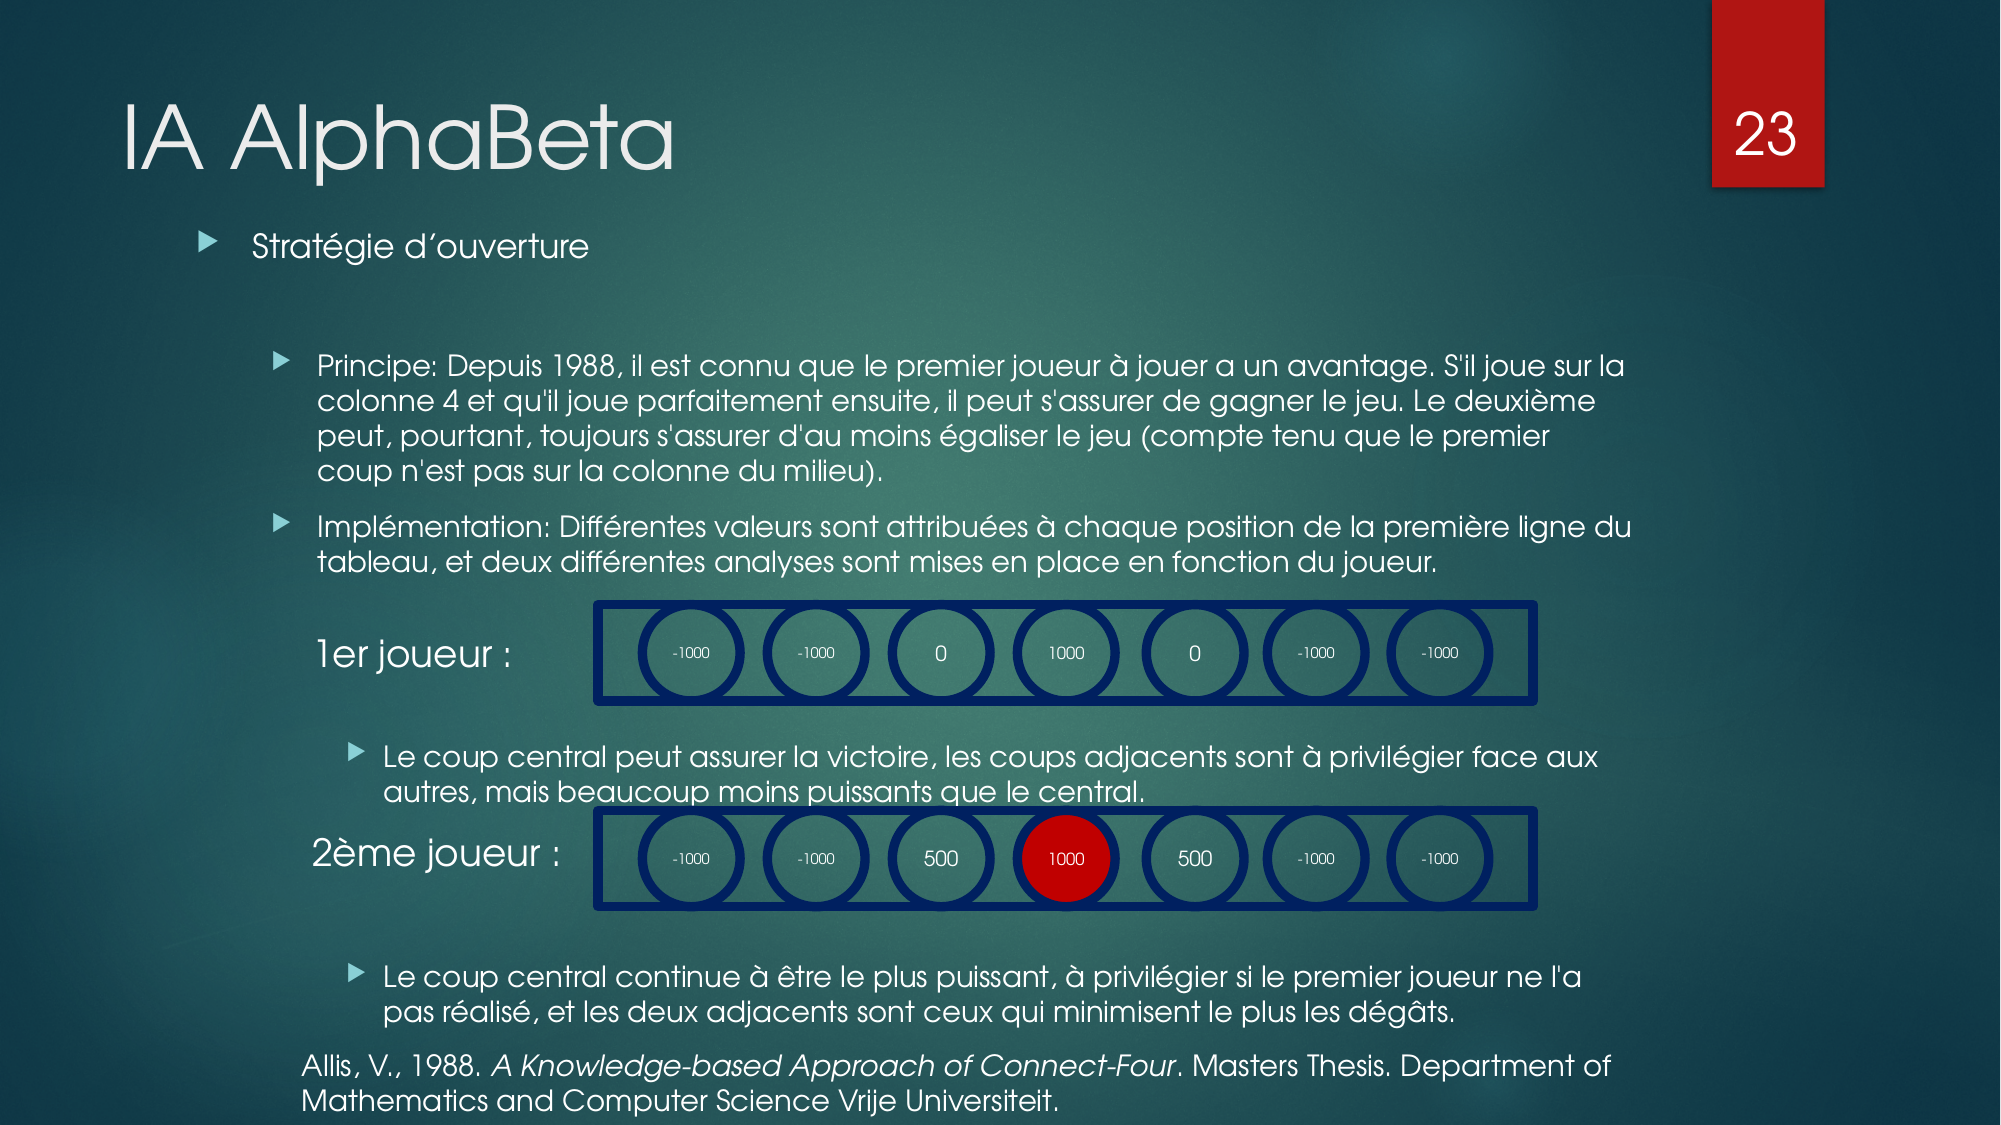

23
# IA AlphaBeta
Stratégie d’ouverture

Principe: Depuis 1988, il est connu que le premier joueur à jouer a un avantage. S'il joue sur la colonne 4 et qu'il joue parfaitement ensuite, il peut s'assurer de gagner le jeu. Le deuxième peut, pourtant, toujours s'assurer d'au moins égaliser le jeu (compte tenu que le premier coup n'est pas sur la colonne du milieu).
Implémentation: Différentes valeurs sont attribuées à chaque position de la première ligne du tableau, et deux différentes analyses sont mises en place en fonction du joueur.

Le coup central peut assurer la victoire, les coups adjacents sont à privilégier face aux autres, mais beaucoup moins puissants que le central.

Le coup central continue à être le plus puissant, à privilégier si le premier joueur ne l'a pas réalisé, et les deux adjacents sont ceux qui minimisent le plus les dégâts.

-1000
-1000
0

-1000
-1000
0
1000
1er joueur :
-1000
-1000
500

-1000
-1000
500
1000
2ème joueur :
Allis, V., 1988. A Knowledge-based Approach of Connect-Four. Masters Thesis. Department of Mathematics and Computer Science Vrije Universiteit.